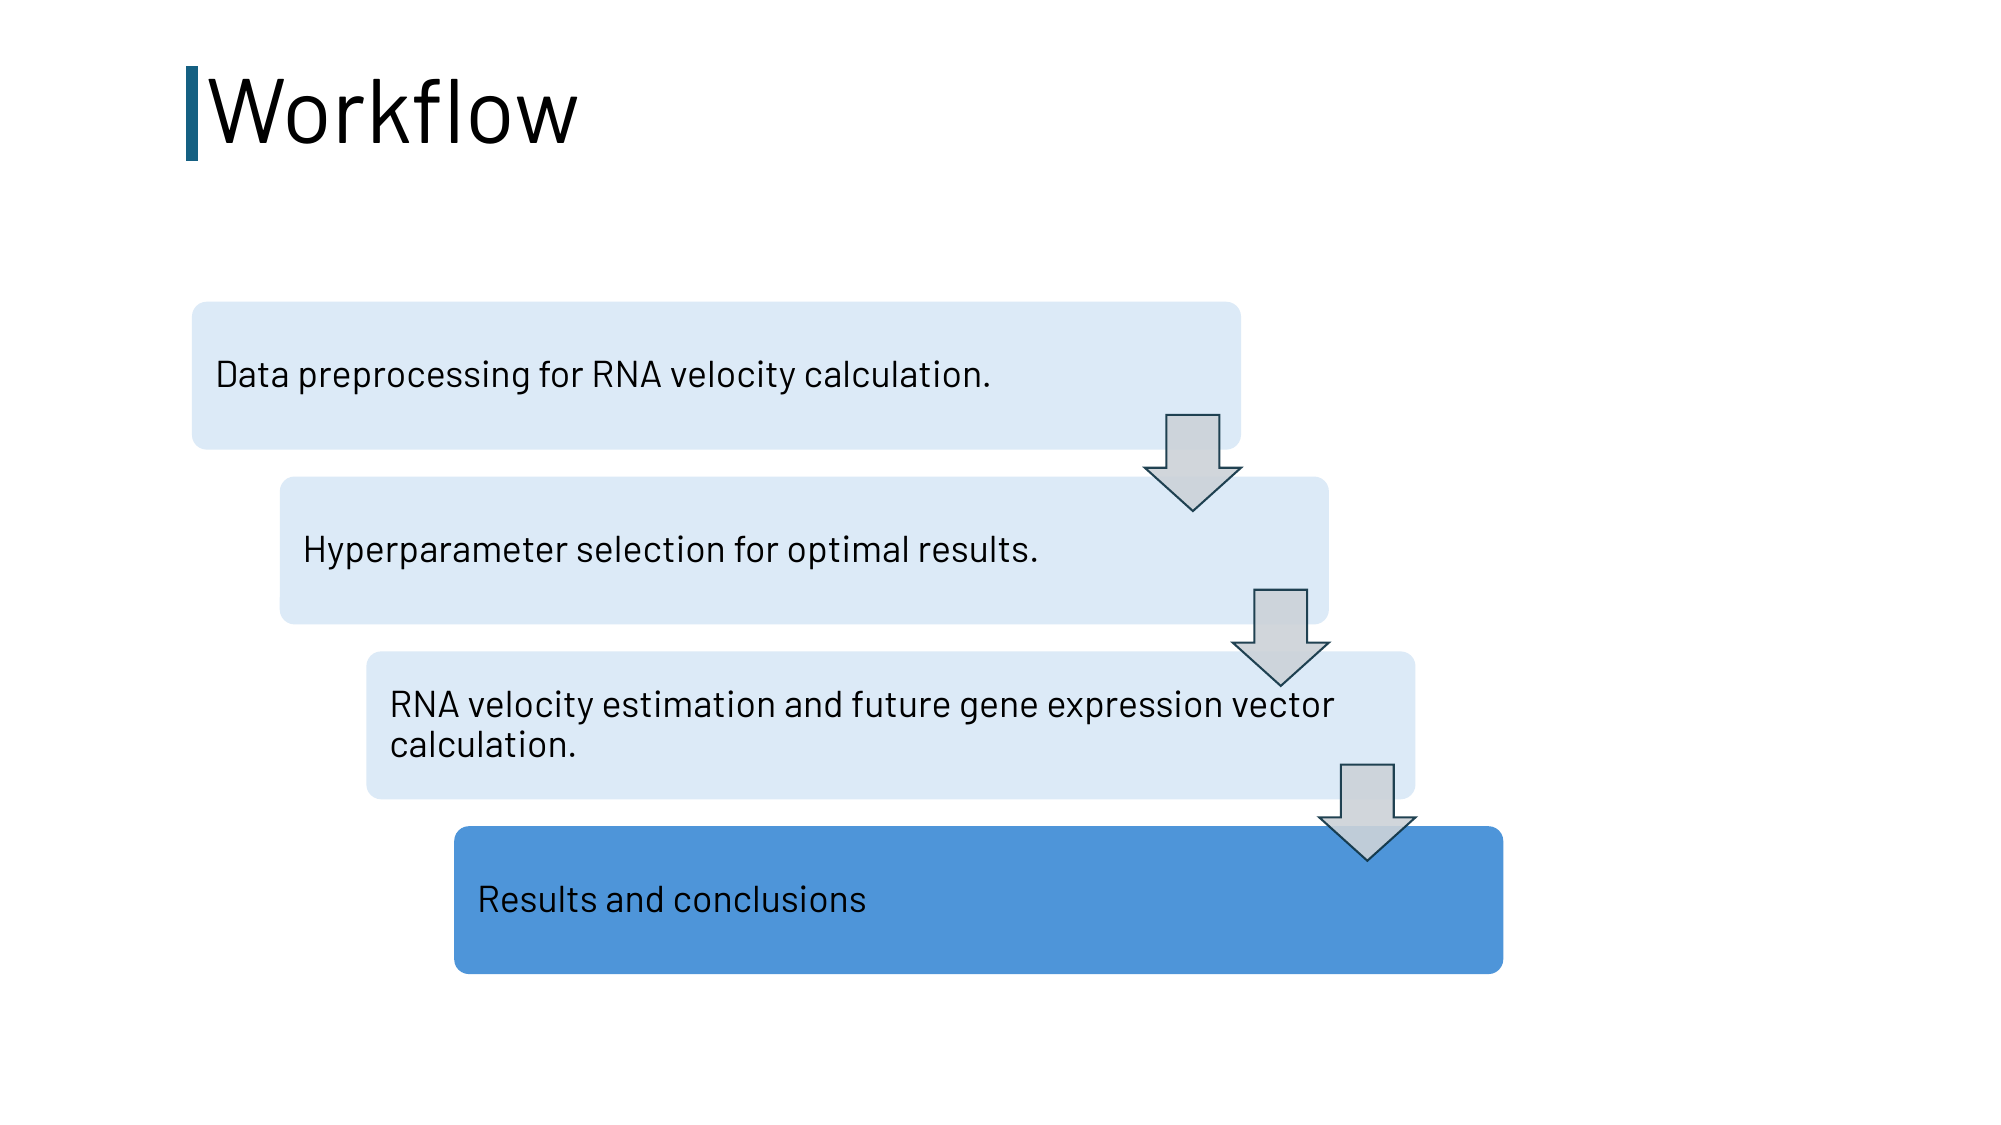

# Workflow
Data preprocessing for RNA velocity calculation.
Hyperparameter selection for optimal results.
RNA velocity estimation and future gene expression vector calculation.
Results and conclusions